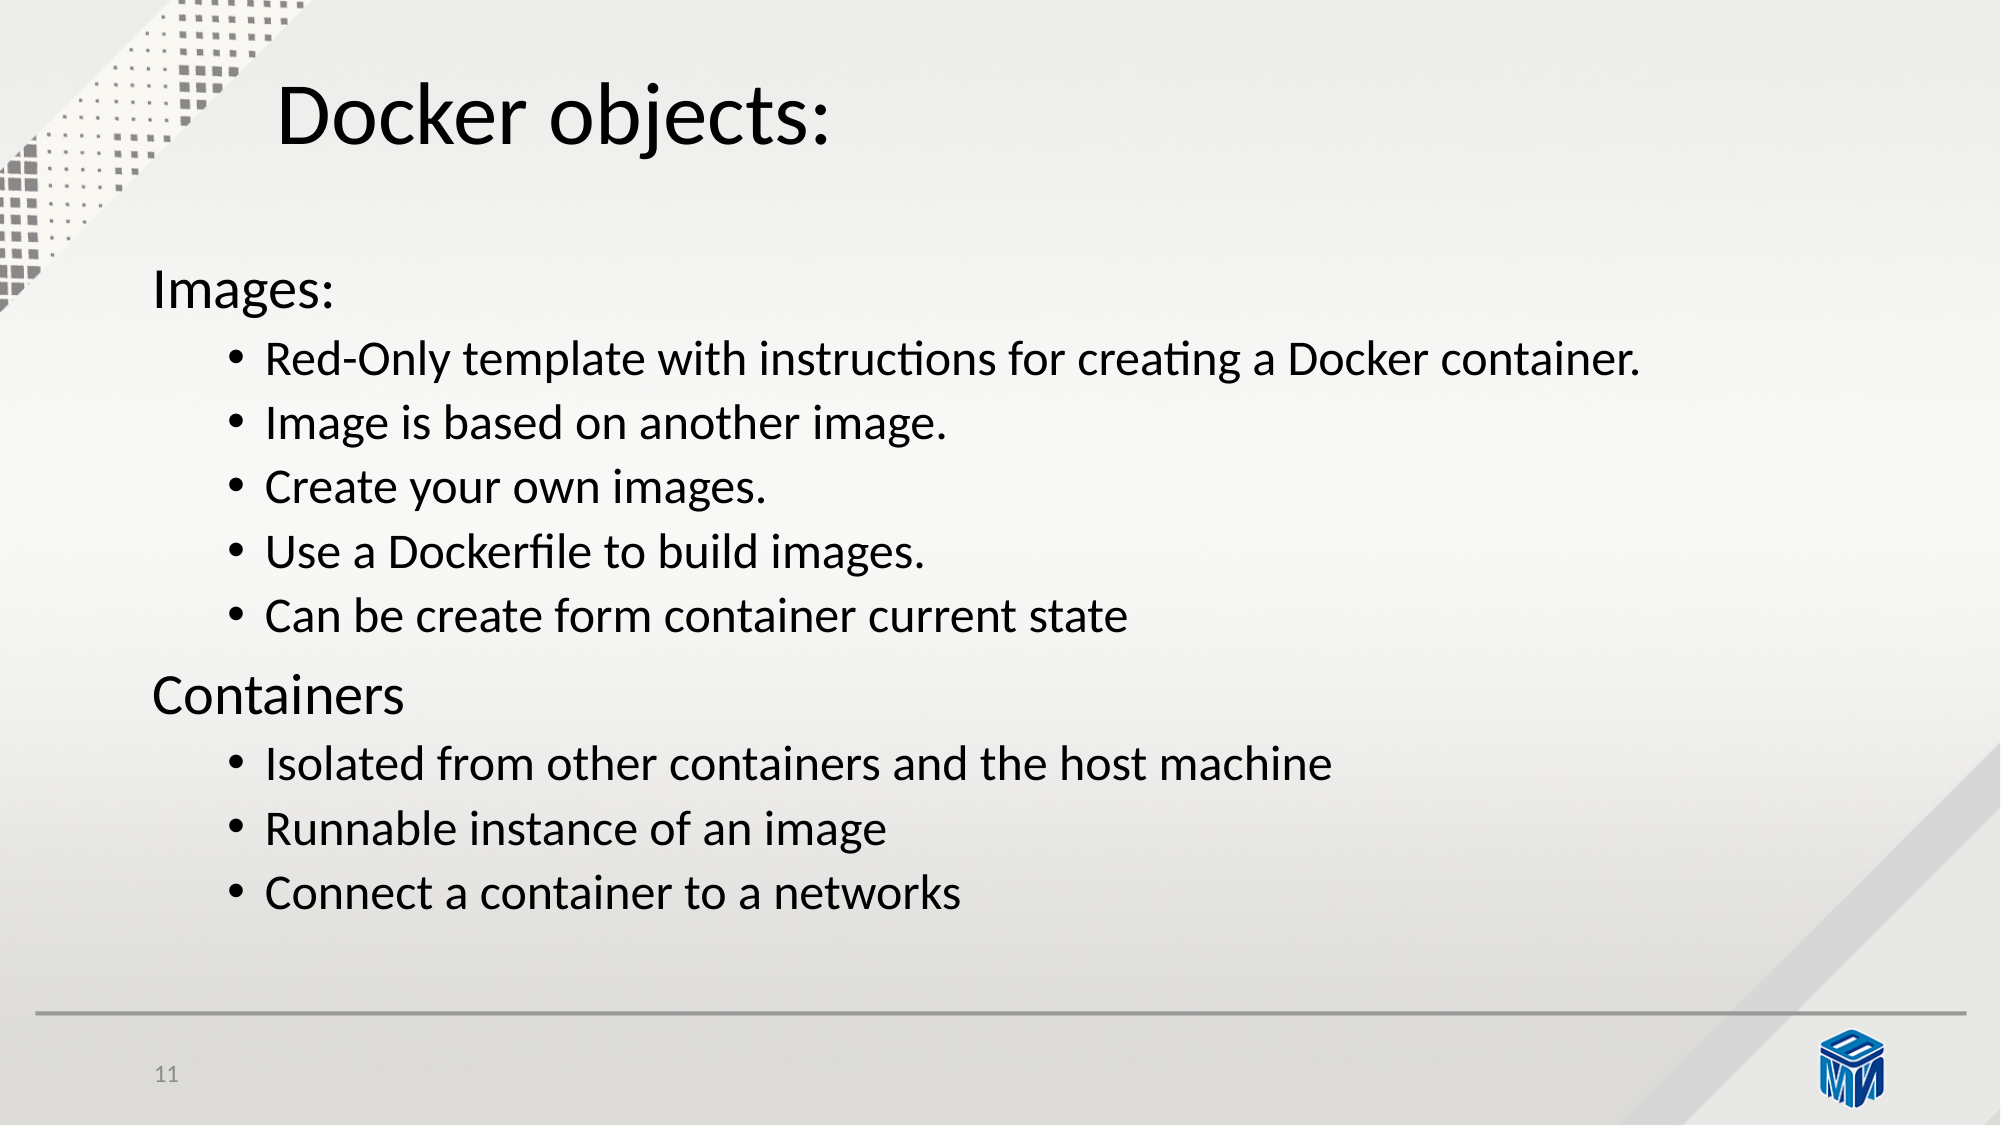

# Docker objects:
Images:
Red-Only template with instructions for creating a Docker container.
Image is based on another image.
Create your own images.
Use a Dockerfile to build images.
Can be create form container current state
Containers
Isolated from other containers and the host machine
Runnable instance of an image
Connect a container to a networks
11